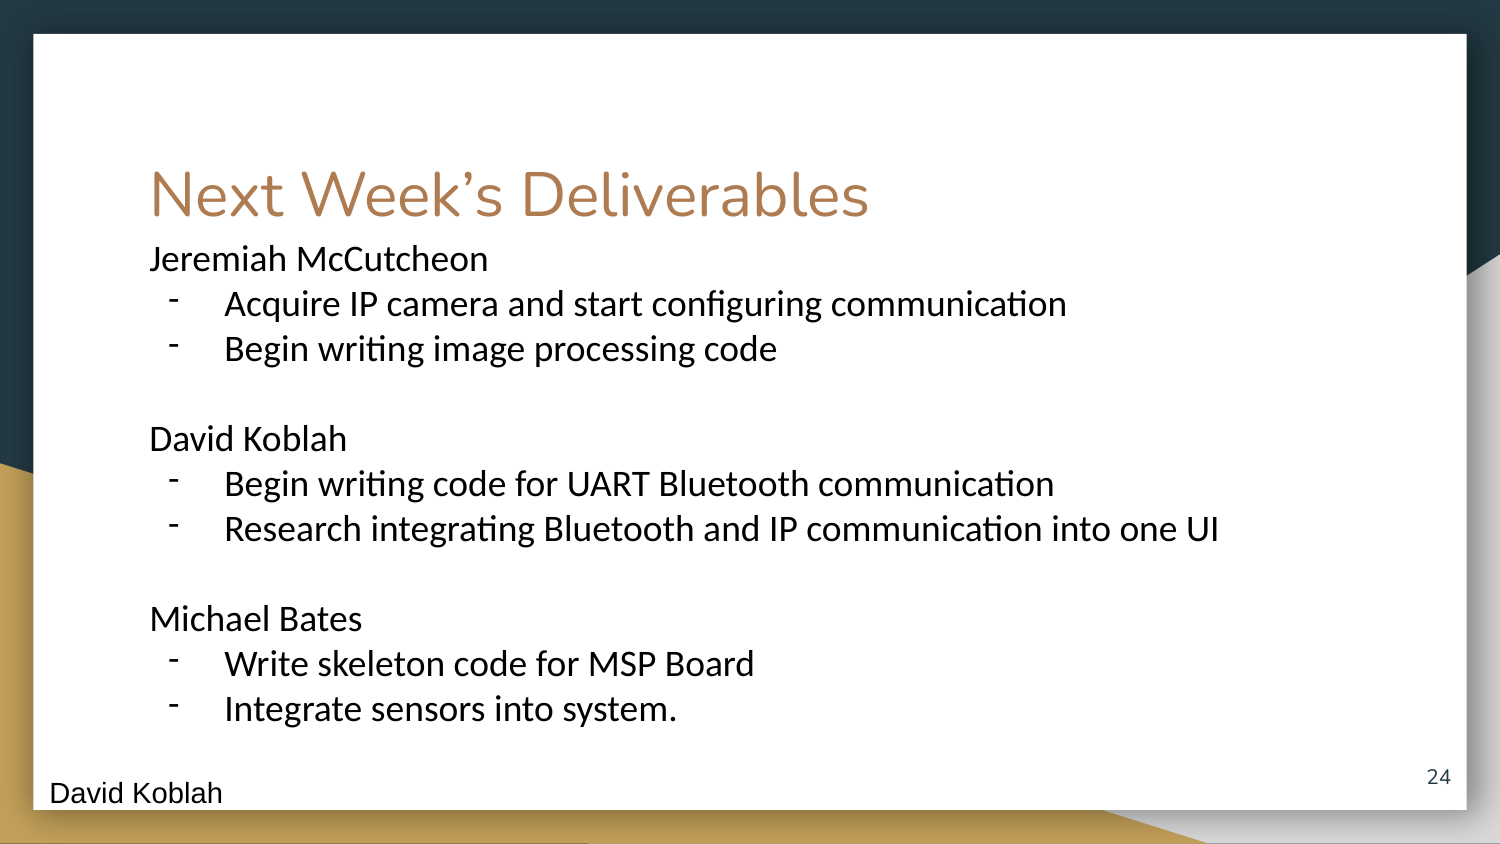

# Next Week’s Deliverables
Jeremiah McCutcheon
Acquire IP camera and start configuring communication
Begin writing image processing code

David Koblah
Begin writing code for UART Bluetooth communication
Research integrating Bluetooth and IP communication into one UI

Michael Bates
Write skeleton code for MSP Board
Integrate sensors into system.
24
David Koblah